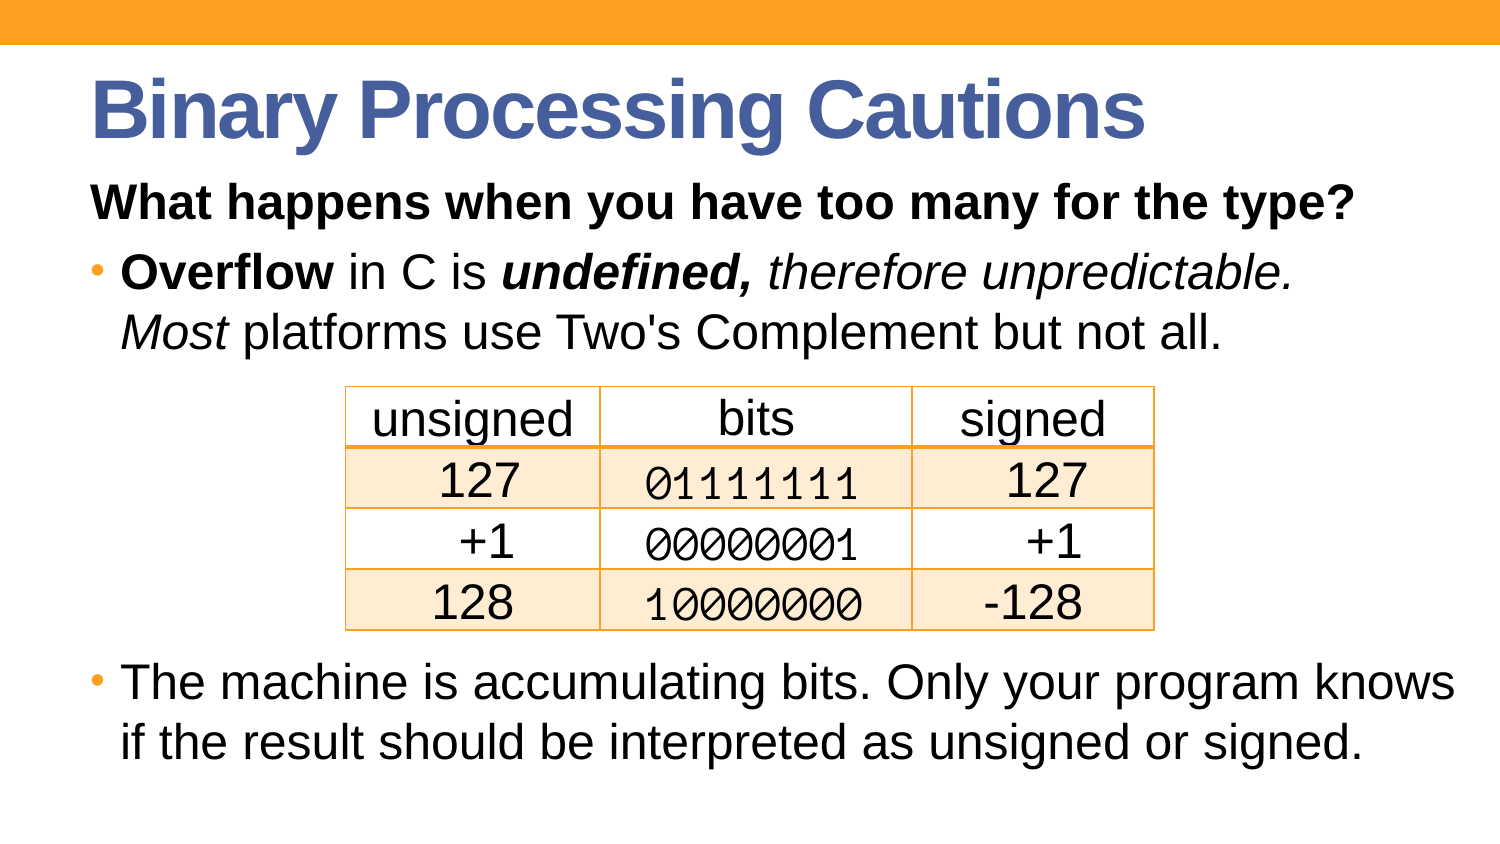

# Binary Processing Cautions
What happens when you have too many for the type?
Overflow in C is undefined, therefore unpredictable.
Most platforms use Two's Complement but not all.

The machine is accumulating bits. Only your program knows if the result should be interpreted as unsigned or signed.
| unsigned | bits | signed |
| --- | --- | --- |
| 127 | 01111111 | 127 |
| +1 | 00000001 | +1 |
| 128 | 10000000 | -128 |